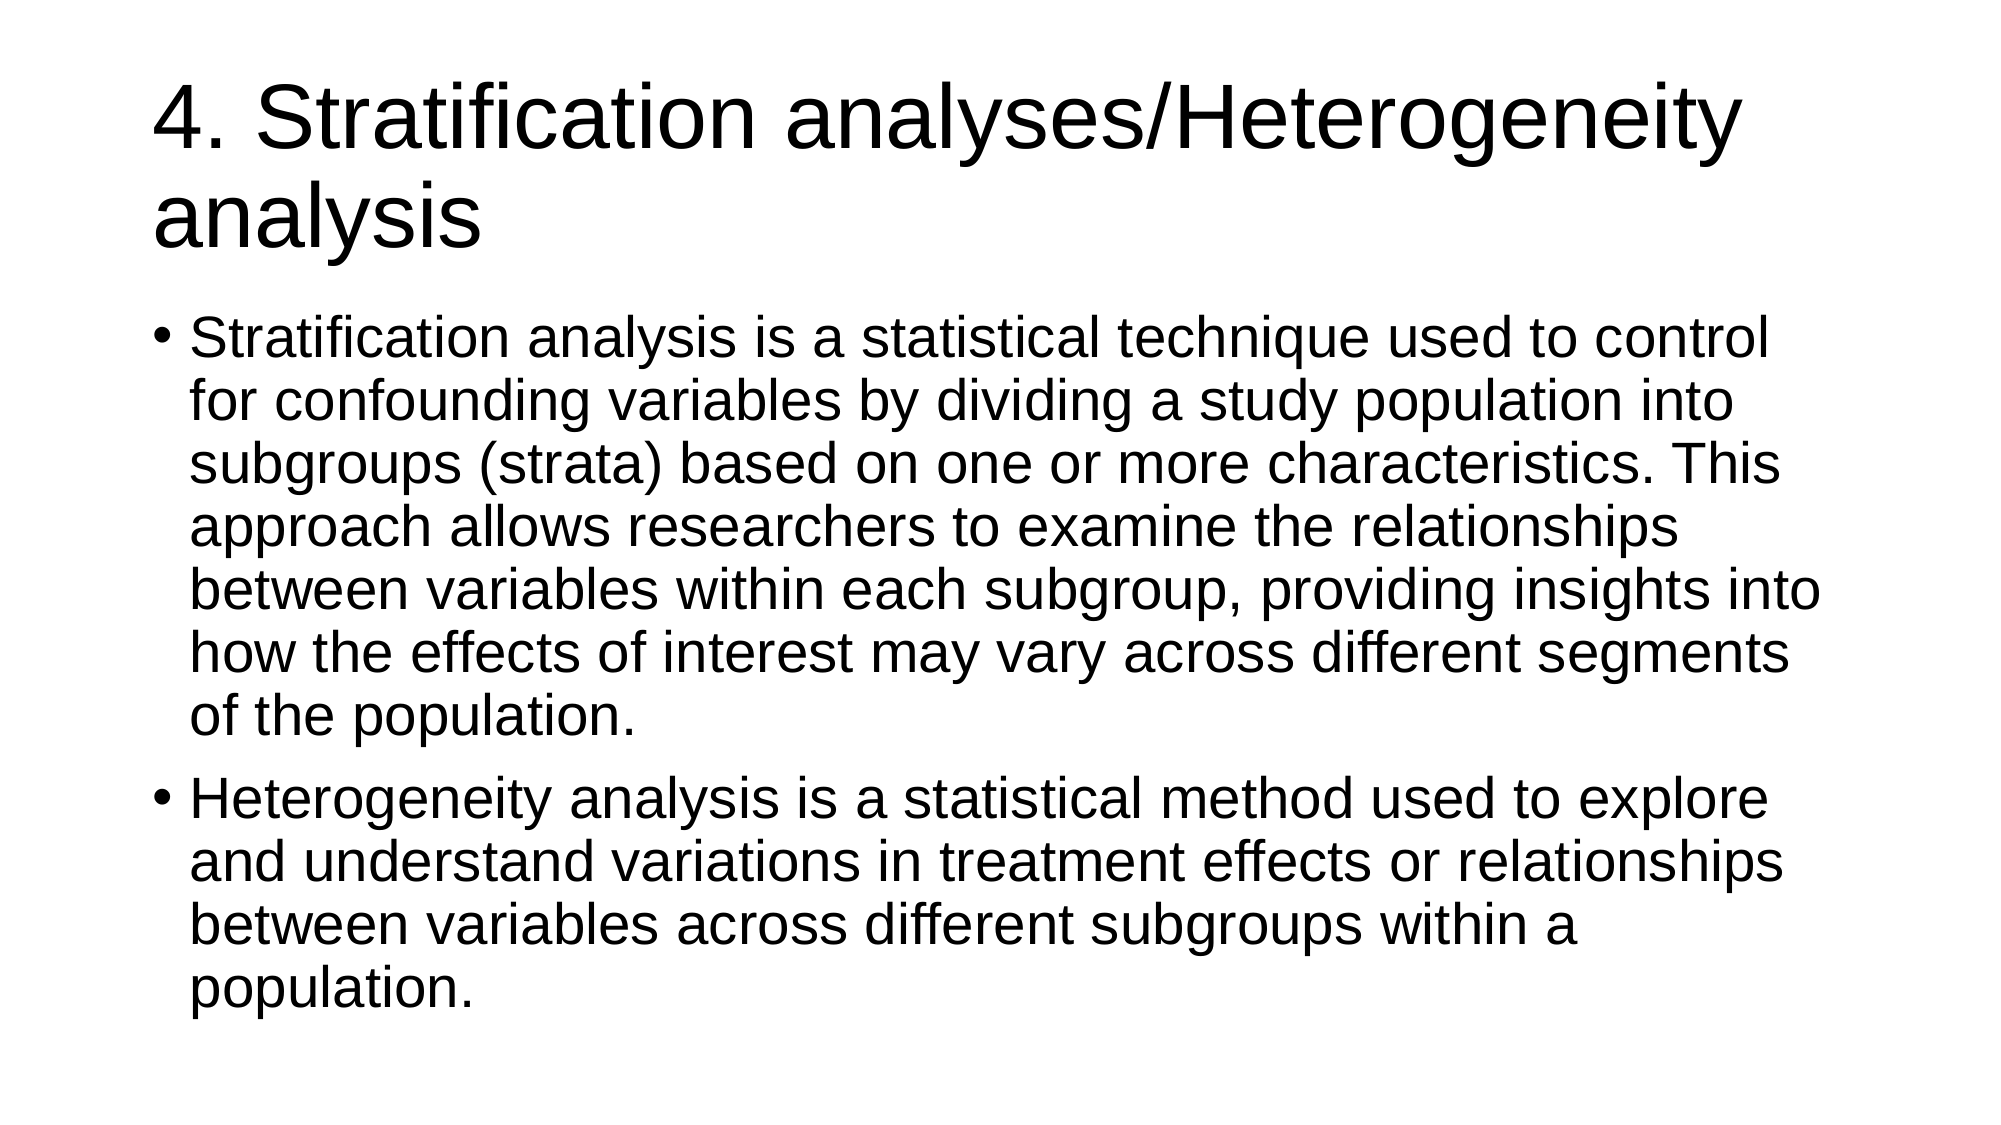

# 4. Stratification analyses/Heterogeneity analysis
Stratification analysis is a statistical technique used to control for confounding variables by dividing a study population into subgroups (strata) based on one or more characteristics. This approach allows researchers to examine the relationships between variables within each subgroup, providing insights into how the effects of interest may vary across different segments of the population.
Heterogeneity analysis is a statistical method used to explore and understand variations in treatment effects or relationships between variables across different subgroups within a population.